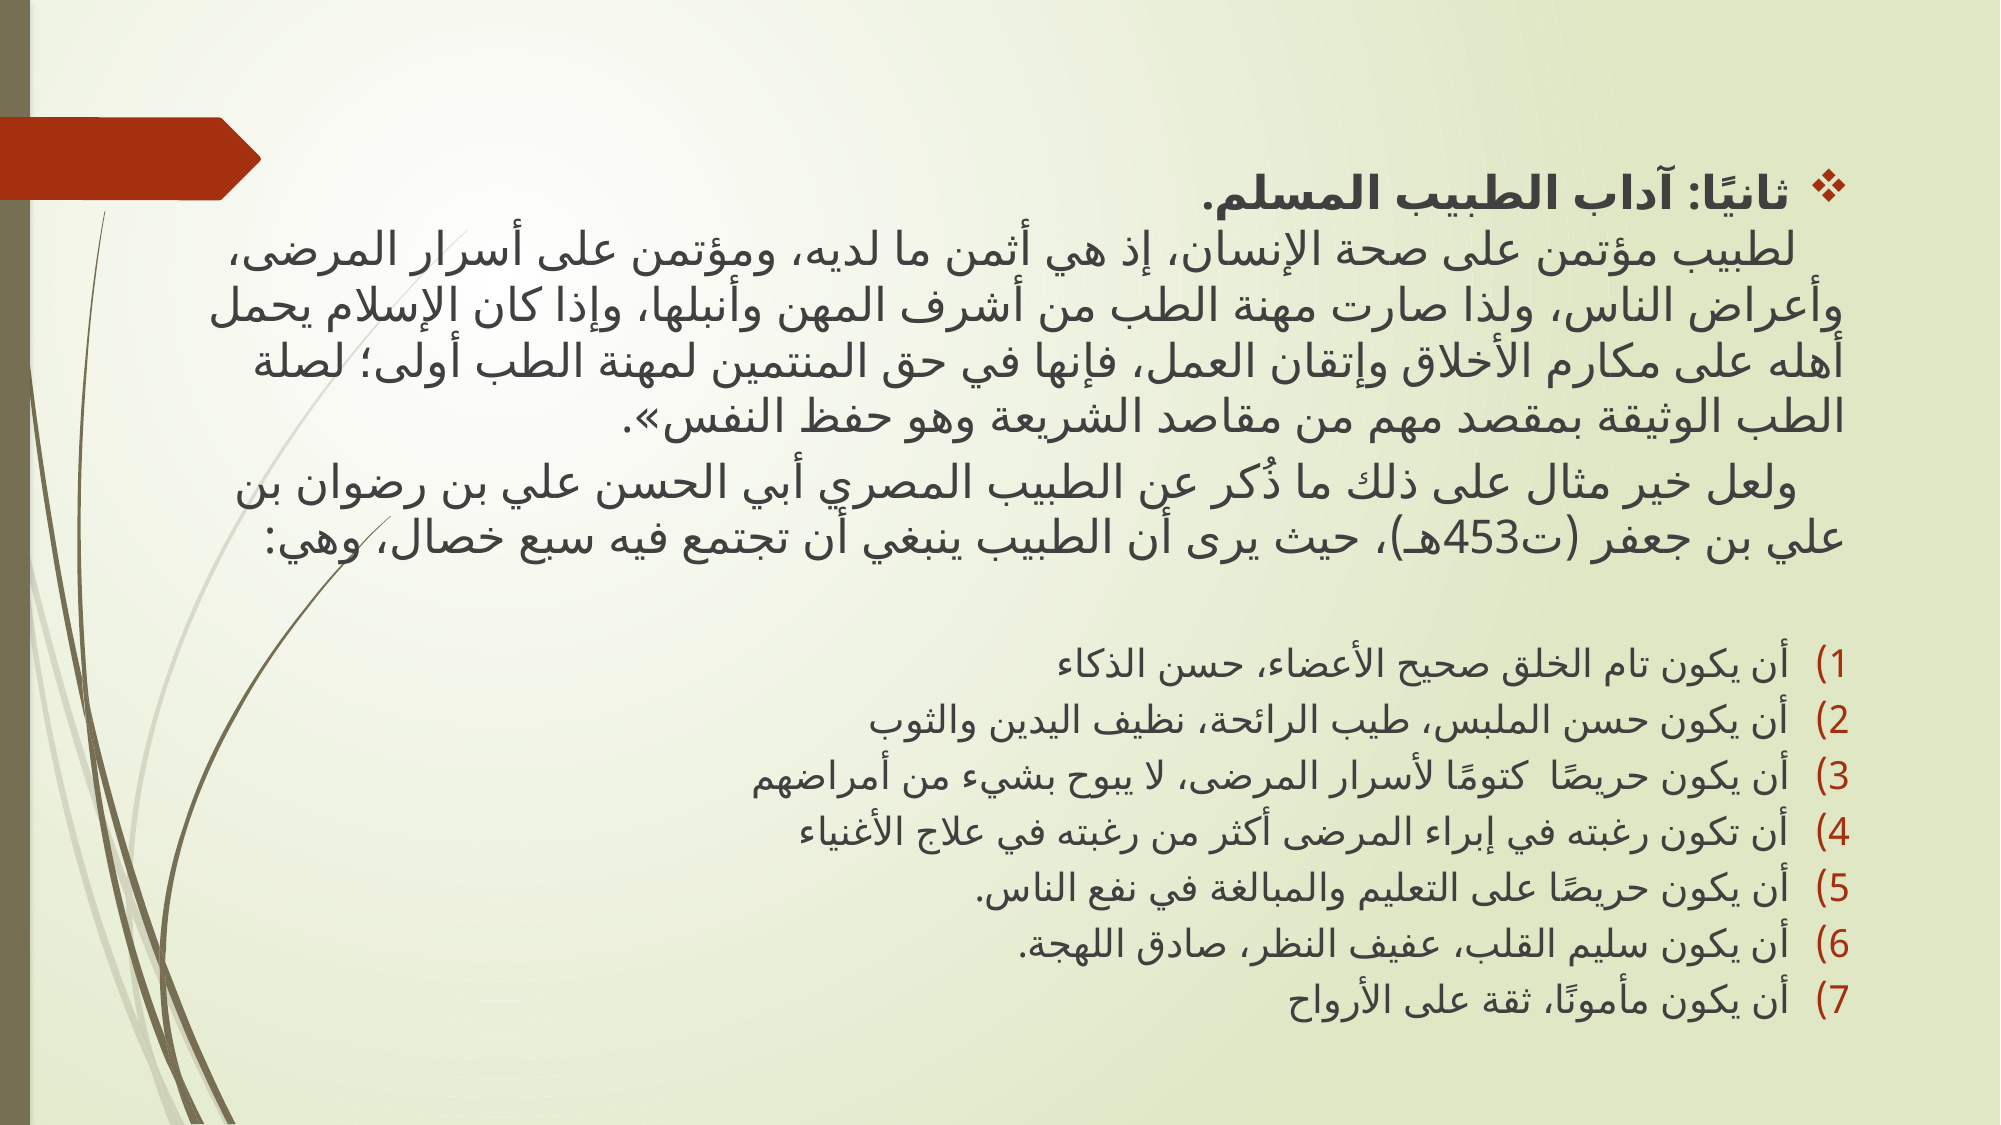

#
ثانيًا: آداب الطبيب المسلم.
    لطبيب مؤتمن على صحة الإنسان، إذ هي أثمن ما لديه، ومؤتمن على أسرار المرضى، وأعراض الناس، ولذا صارت مهنة الطب من أشرف المهن وأنبلها، وإذا كان الإسلام يحمل أهله على مكارم الأخلاق وإتقان العمل، فإنها في حق المنتمين لمهنة الطب أولى؛ لصلة الطب الوثيقة بمقصد مهم من مقاصد الشريعة وهو حفظ النفس».
    ولعل خير مثال على ذلك ما ذُكر عن الطبيب المصري أبي الحسن علي بن رضوان بن علي بن جعفر (ت453هـ)، حيث يرى أن الطبيب ينبغي أن تجتمع فيه سبع خصال، وهي:

أن يكون تام الخلق صحيح الأعضاء، حسن الذكاء
أن يكون حسن الملبس، طيب الرائحة، نظيف اليدين والثوب
أن يكون حريصًا  كتومًا لأسرار المرضى، لا يبوح بشيء من أمراضهم
أن تكون رغبته في إبراء المرضى أكثر من رغبته في علاج الأغنياء
أن يكون حريصًا على التعليم والمبالغة في نفع الناس.
أن يكون سليم القلب، عفيف النظر، صادق اللهجة.
أن يكون مأمونًا، ثقة على الأرواح